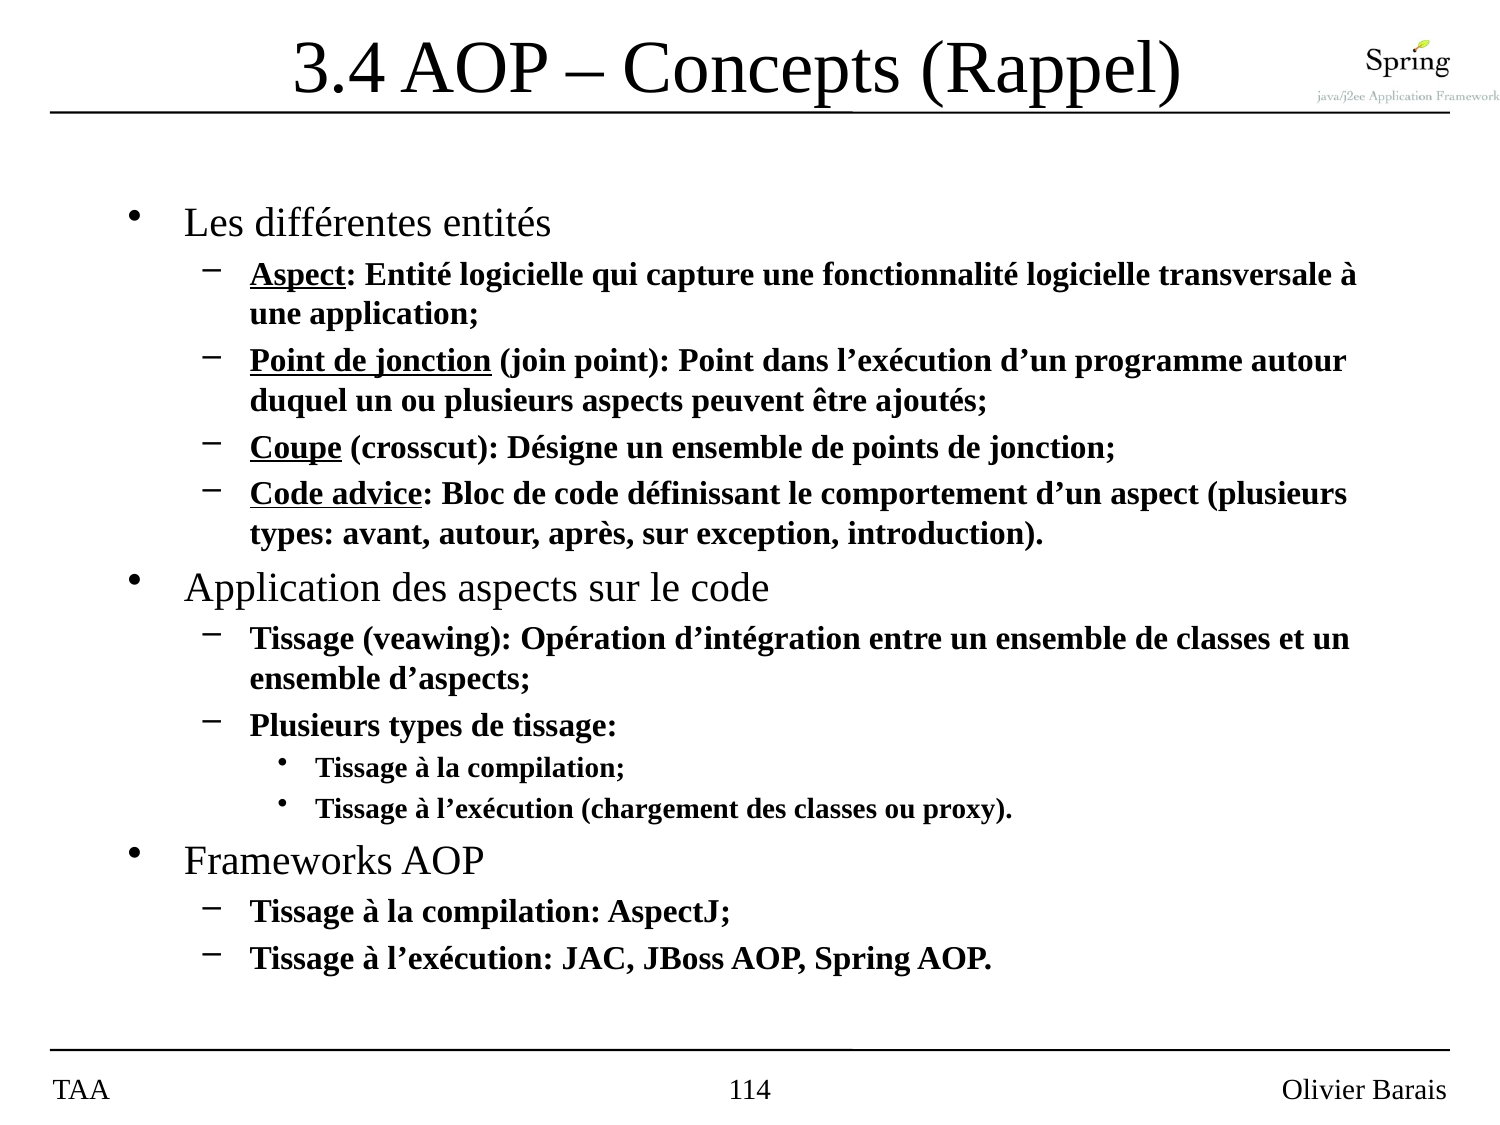

# 3.4 AOP – Concepts (Rappel)
Les différentes entités
Aspect: Entité logicielle qui capture une fonctionnalité logicielle transversale à une application;
Point de jonction (join point): Point dans l’exécution d’un programme autour duquel un ou plusieurs aspects peuvent être ajoutés;
Coupe (crosscut): Désigne un ensemble de points de jonction;
Code advice: Bloc de code définissant le comportement d’un aspect (plusieurs types: avant, autour, après, sur exception, introduction).
Application des aspects sur le code
Tissage (veawing): Opération d’intégration entre un ensemble de classes et un ensemble d’aspects;
Plusieurs types de tissage:
Tissage à la compilation;
Tissage à l’exécution (chargement des classes ou proxy).
Frameworks AOP
Tissage à la compilation: AspectJ;
Tissage à l’exécution: JAC, JBoss AOP, Spring AOP.

TAA
114
Olivier Barais